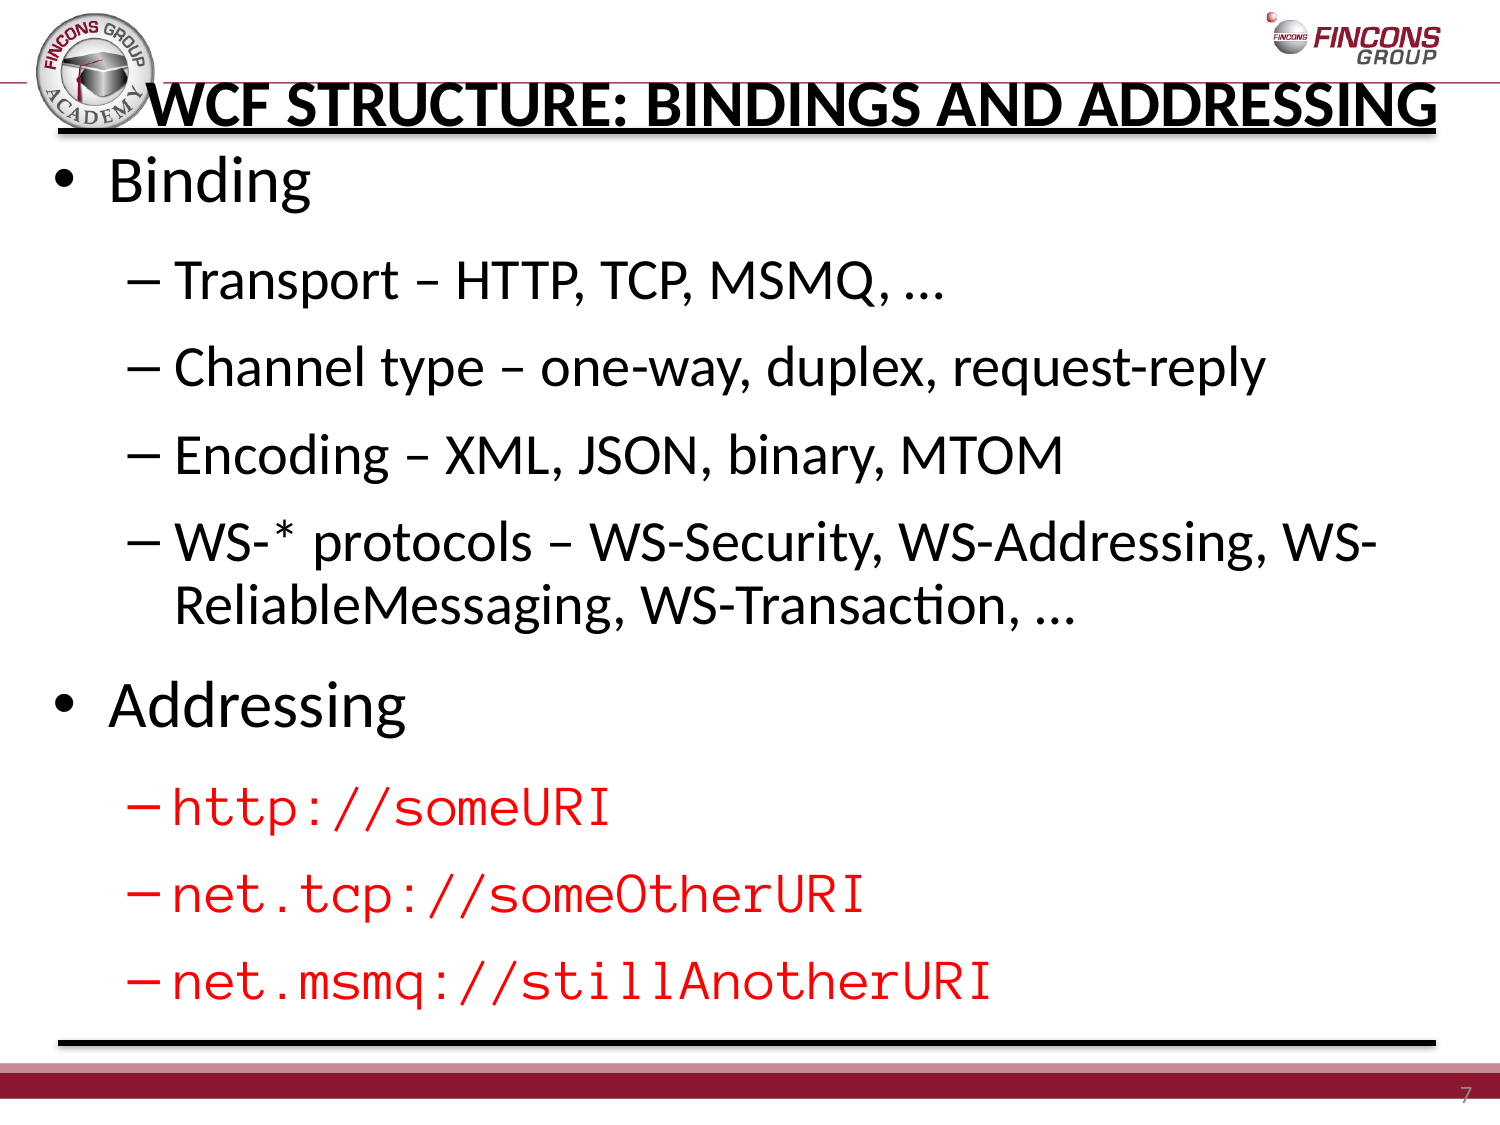

# WCF Structure: Bindings and Addressing
Binding
Transport – HTTP, TCP, MSMQ, …
Channel type – one-way, duplex, request-reply
Encoding – XML, JSON, binary, MTOM
WS-* protocols – WS-Security, WS-Addressing, WS-ReliableMessaging, WS-Transaction, …
Addressing
http://someURI
net.tcp://someOtherURI
net.msmq://stillAnotherURI
7